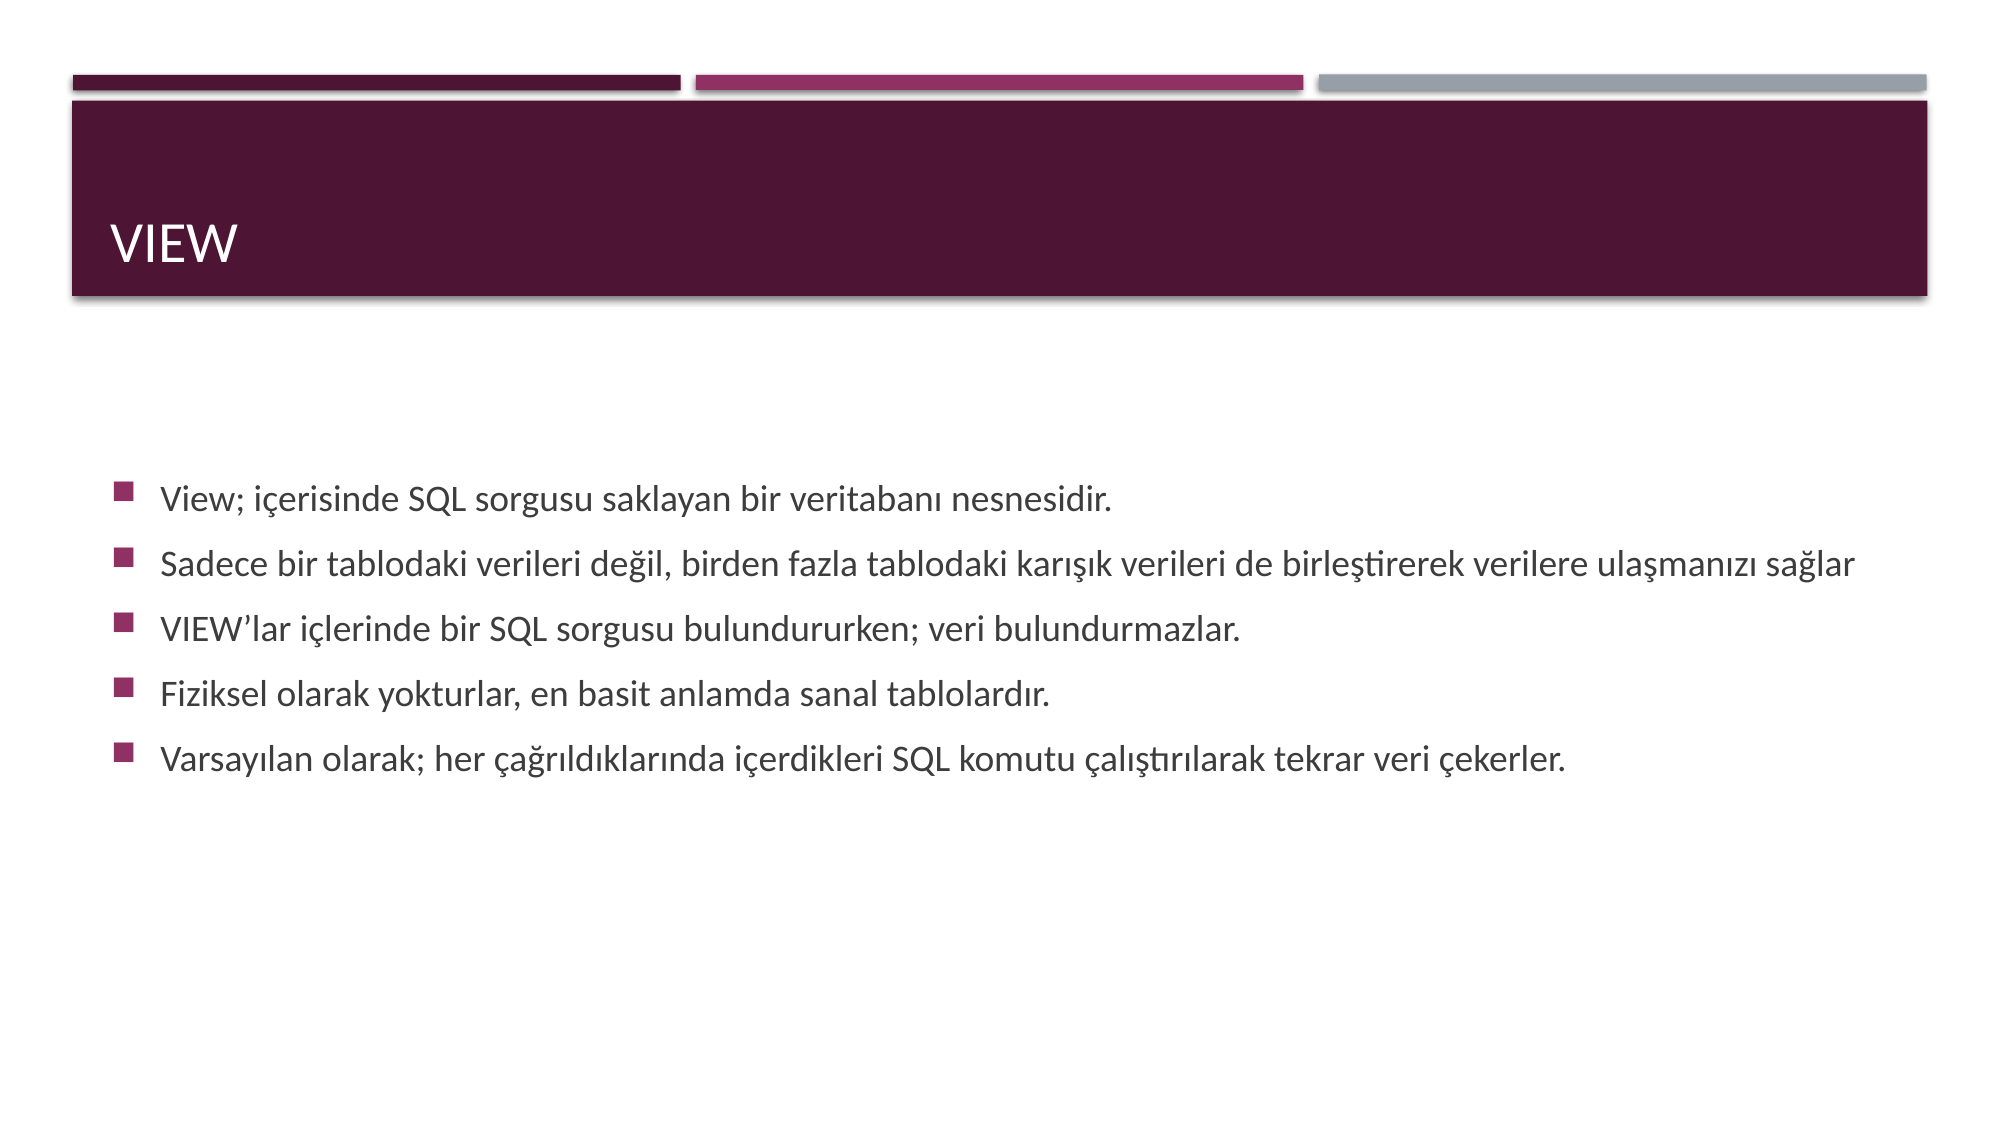

# VIEW
View; içerisinde SQL sorgusu saklayan bir veritabanı nesnesidir.
Sadece bir tablodaki verileri değil, birden fazla tablodaki karışık verileri de birleştirerek verilere ulaşmanızı sağlar
VIEW’lar içlerinde bir SQL sorgusu bulundururken; veri bulundurmazlar.
Fiziksel olarak yokturlar, en basit anlamda sanal tablolardır.
Varsayılan olarak; her çağrıldıklarında içerdikleri SQL komutu çalıştırılarak tekrar veri çekerler.